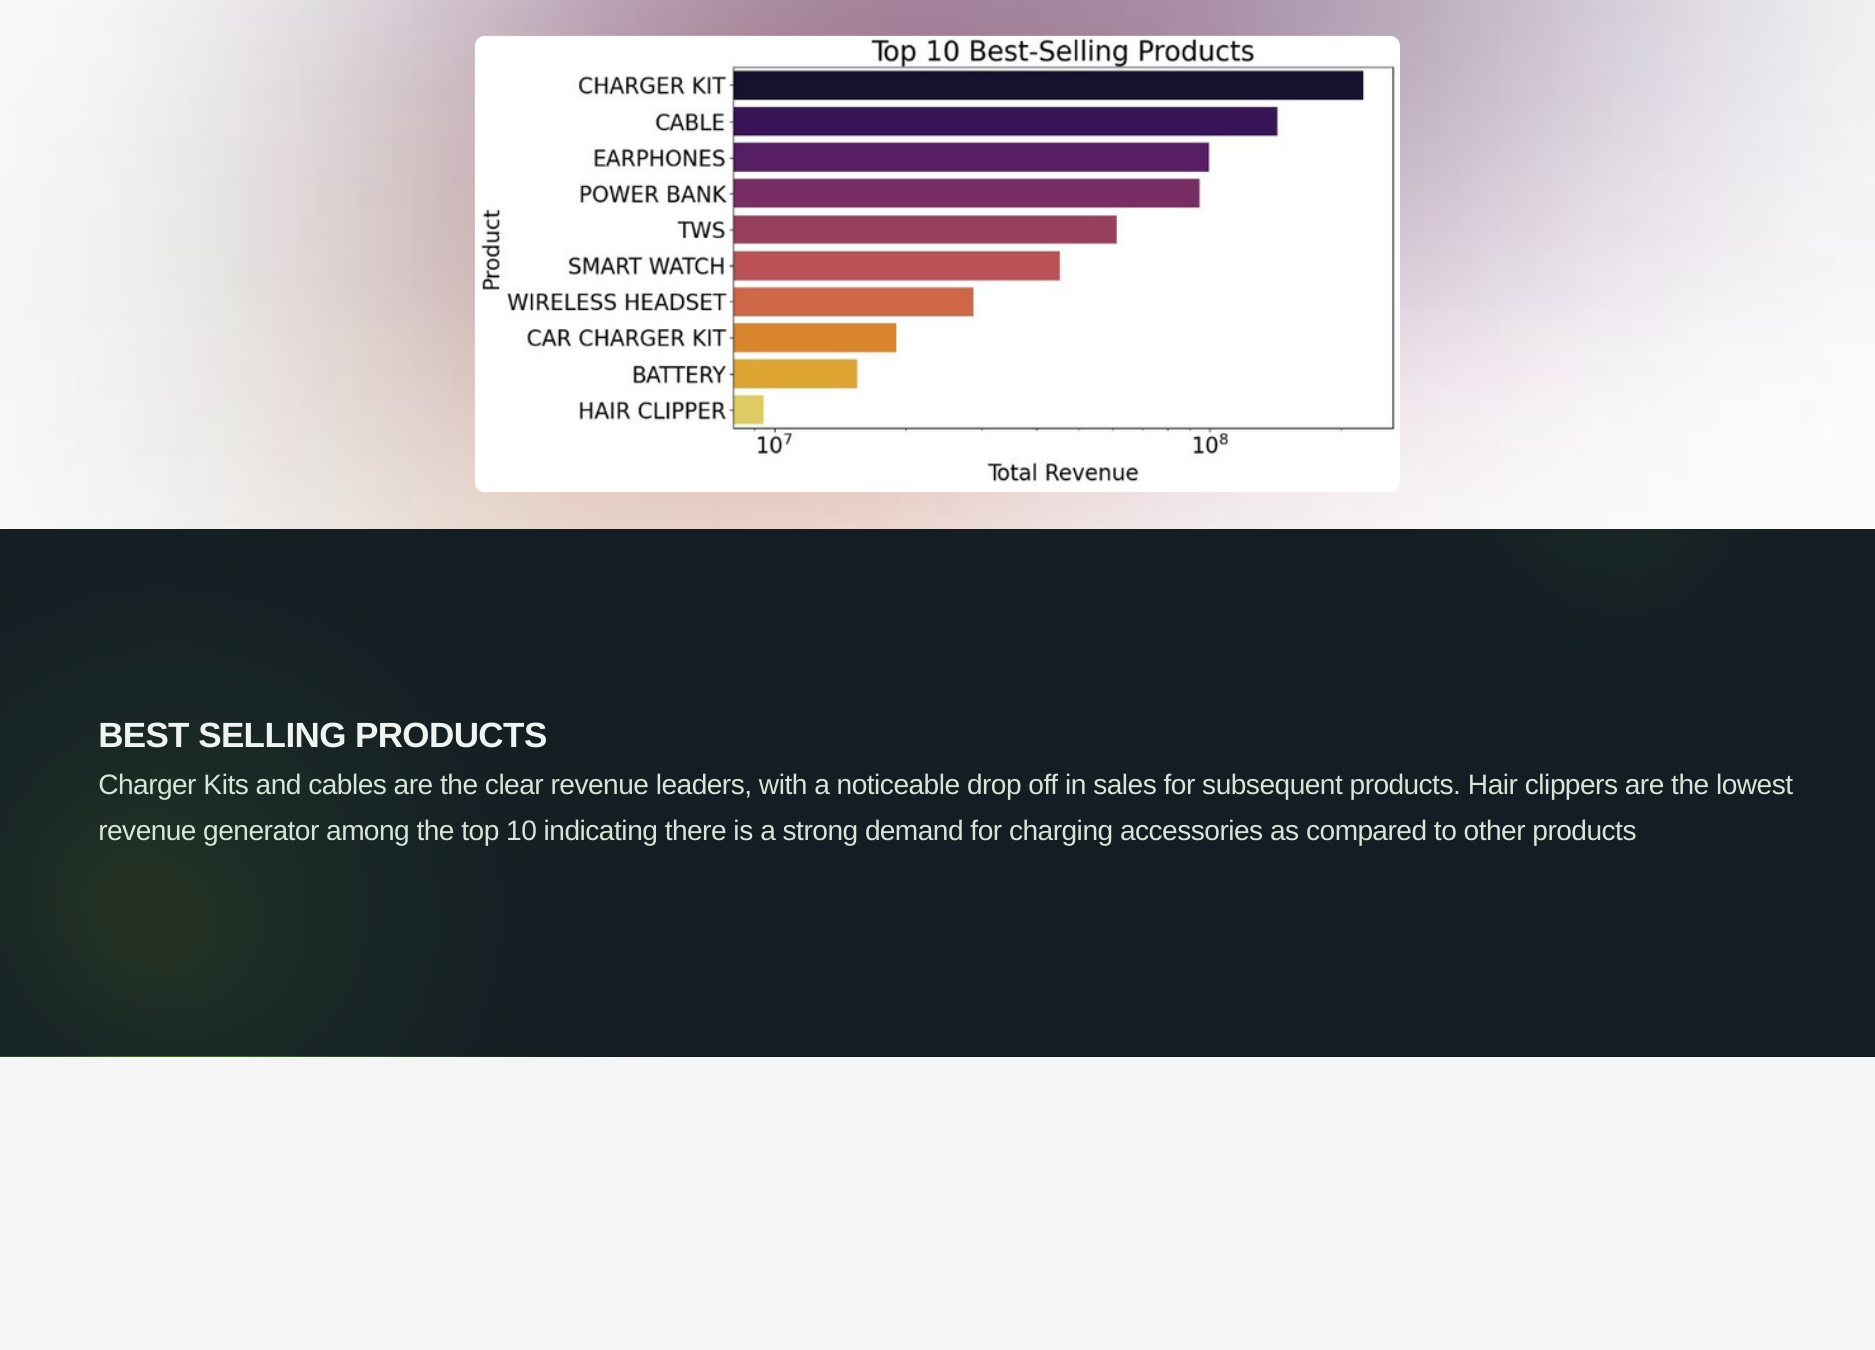

BEST SELLING PRODUCTS
Charger Kits and cables are the clear revenue leaders, with a noticeable drop off in sales for subsequent products. Hair clippers are the lowest revenue generator among the top 10 indicating there is a strong demand for charging accessories as compared to other products